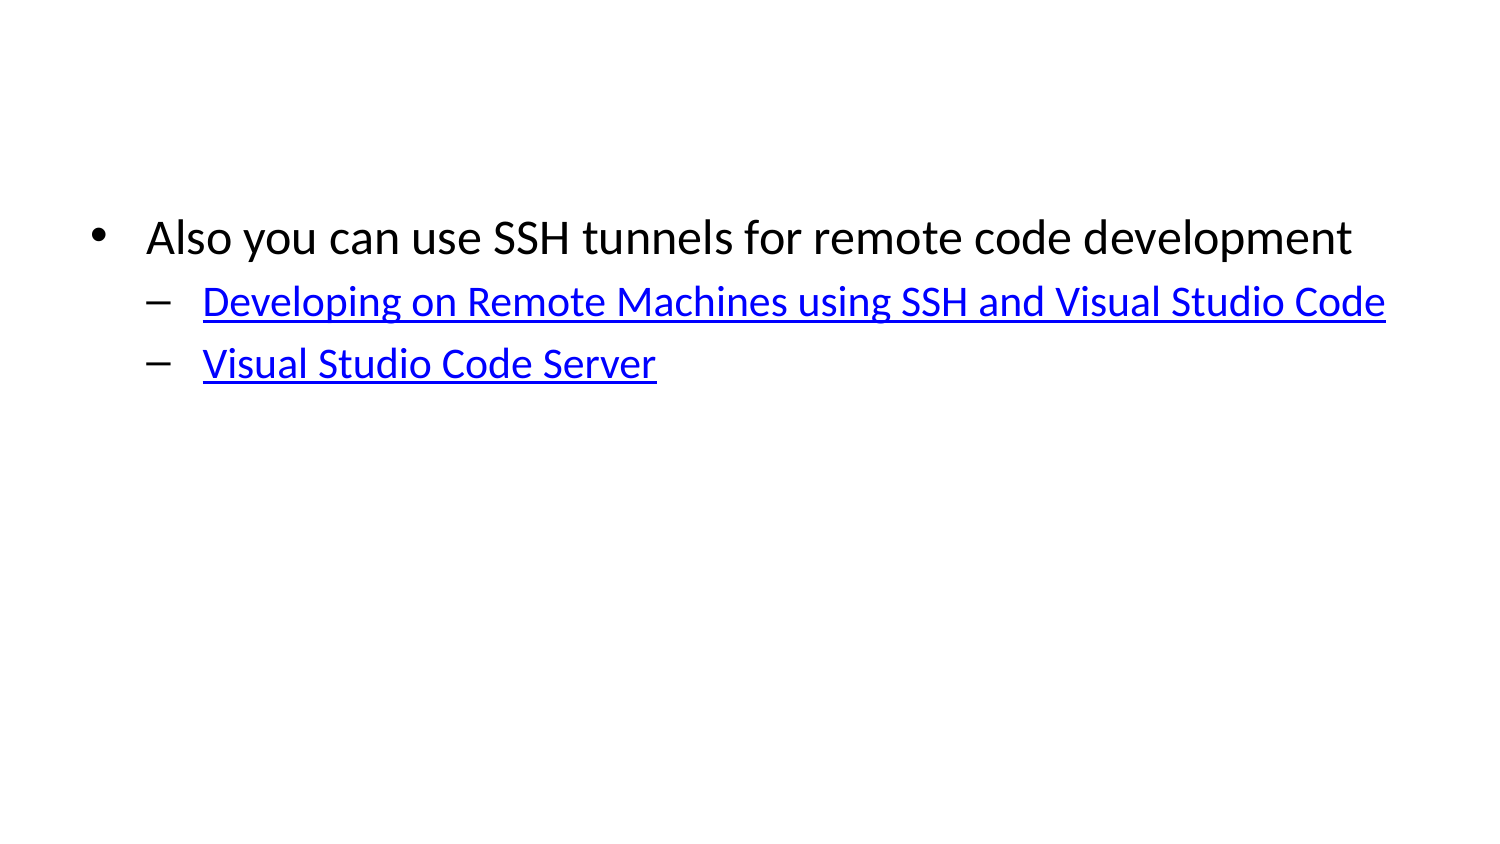

Also you can use SSH tunnels for remote code development
Developing on Remote Machines using SSH and Visual Studio Code
Visual Studio Code Server